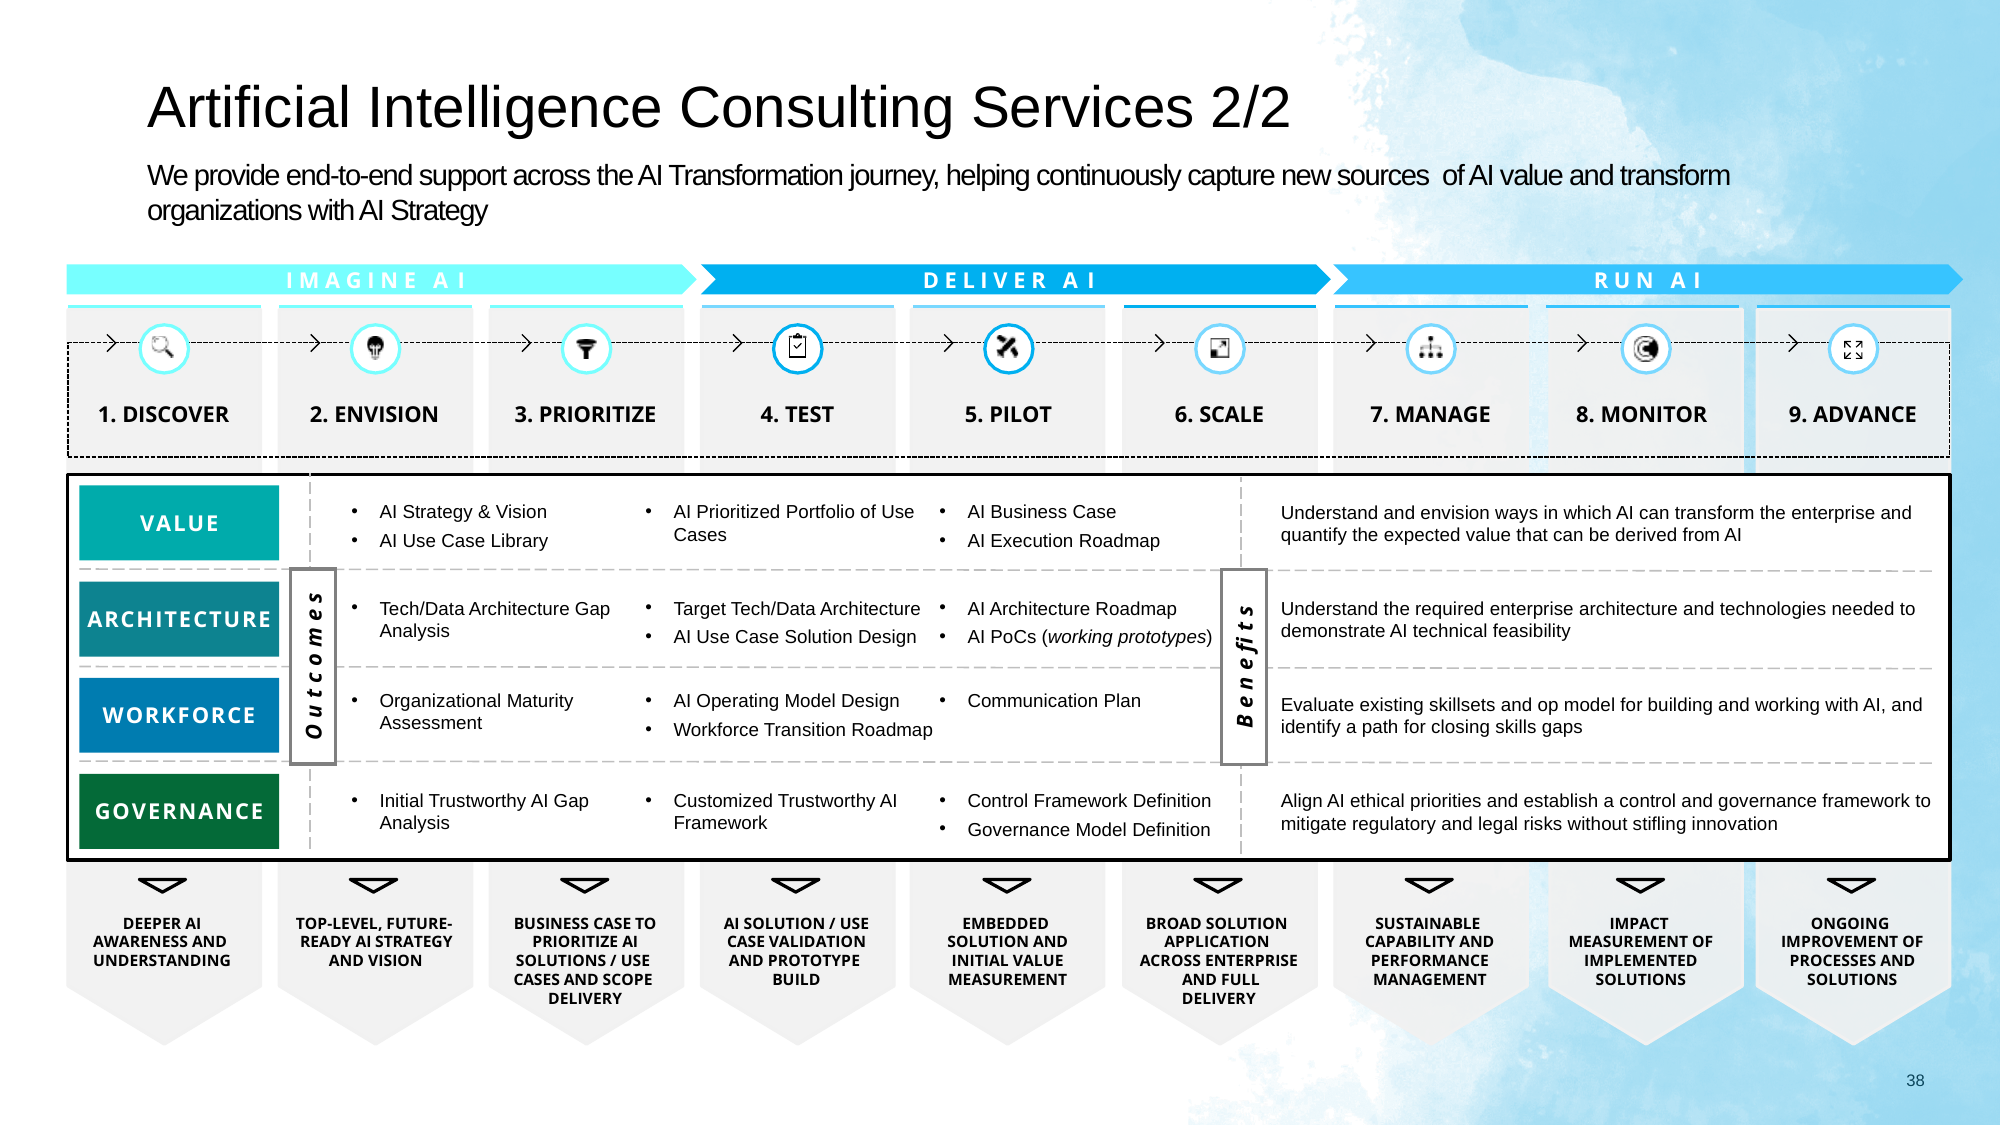

Artificial Intelligence Consulting Services 2/2
# We provide end-to-end support across the AI Transformation journey, helping continuously capture new sources  of AI value and transform organizations with AI Strategy
I M A G I N E   A I
D E L I V E R   A I
R U N   A I

1. DISCOVER
2. ENVISION
3. PRIORITIZE
4. TEST
5. PILOT
6. SCALE
7. MANAGE
8. MONITOR
9. ADVANCE

AI Strategy & Vision
AI Use Case Library
AI Prioritized Portfolio of Use Cases
AI Business Case
AI Execution Roadmap
Value
Understand and envision ways in which AI can transform the enterprise and quantify the expected value that can be derived from AI
Outcomes
Benefits
ARCHITECTURE
Tech/Data Architecture Gap Analysis
Target Tech/Data Architecture
AI Use Case Solution Design
AI Architecture Roadmap
AI PoCs (working prototypes)
Understand the required enterprise architecture and technologies needed to demonstrate AI technical feasibility
Organizational Maturity Assessment
AI Operating Model Design
Workforce Transition Roadmap
Communication Plan
workforce
Evaluate existing skillsets and op model for building and working with AI, and identify a path for closing skills gaps
Governance
Initial Trustworthy AI Gap Analysis
Customized Trustworthy AI Framework
Control Framework Definition
Governance Model Definition
Align AI ethical priorities and establish a control and governance framework to mitigate regulatory and legal risks without stifling innovation

DEEPER AI  AWARENESS AND  UNDERSTANDING
TOP-LEVEL, FUTURE-  READY AI STRATEGY  AND VISION
BUSINESS CASE TO  PRIORITIZE AI  SOLUTIONS / USE  CASES AND SCOPE  DELIVERY
AI SOLUTION / USE  CASE VALIDATION  AND PROTOTYPE  BUILD
EMBEDDED  SOLUTION AND  INITIAL VALUE  MEASUREMENT
BROAD SOLUTION  APPLICATION  ACROSS ENTERPRISE  AND FULL DELIVERY
SUSTAINABLE  CAPABILITY AND  PERFORMANCE  MANAGEMENT
IMPACT  MEASUREMENT OF  IMPLEMENTED  SOLUTIONS
ONGOING  IMPROVEMENT OF  PROCESSES AND  SOLUTIONS